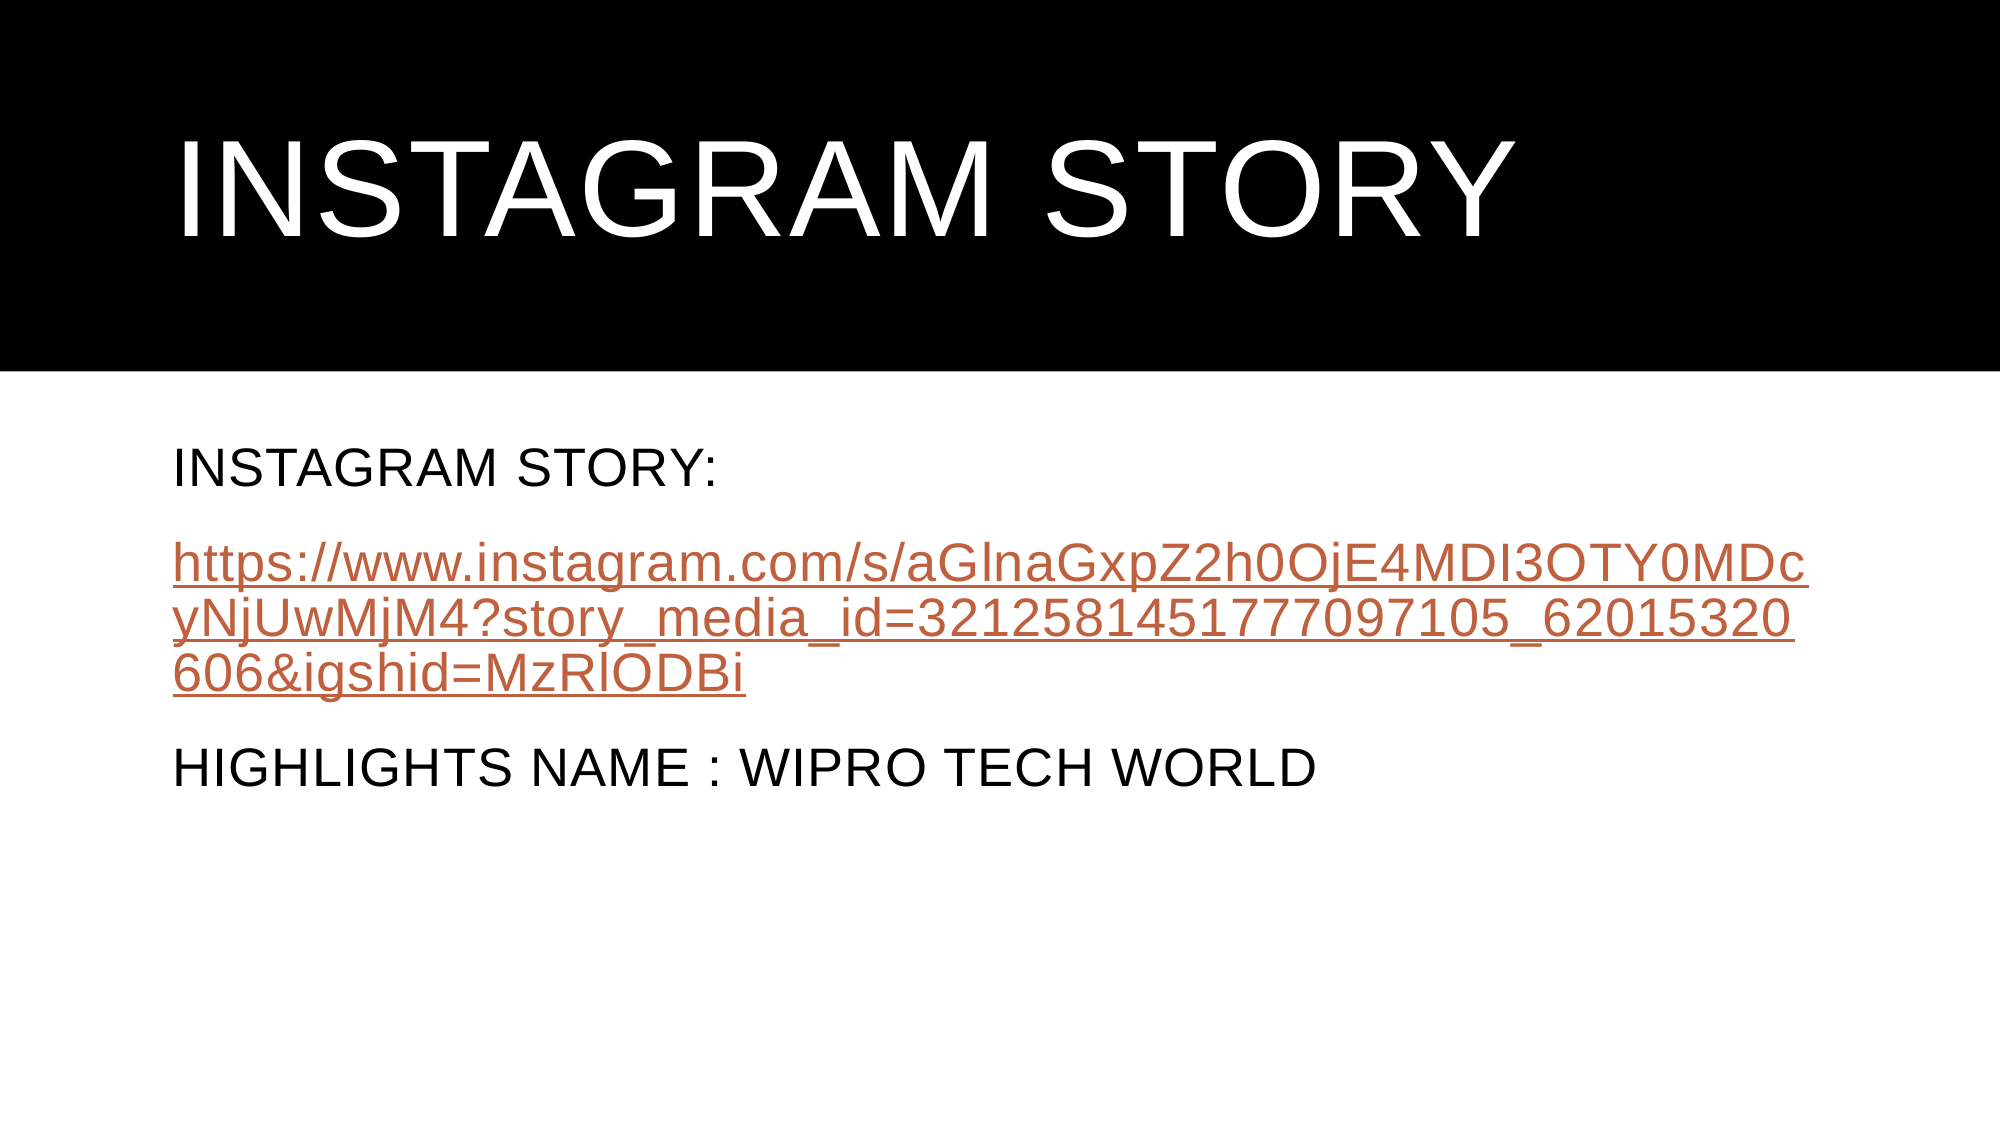

# INSTAGRAM STORY
INSTAGRAM STORY:
https://www.instagram.com/s/aGlnaGxpZ2h0OjE4MDI3OTY0MDcyNjUwMjM4?story_media_id=3212581451777097105_62015320606&igshid=MzRlODBi
HIGHLIGHTS NAME : WIPRO TECH WORLD